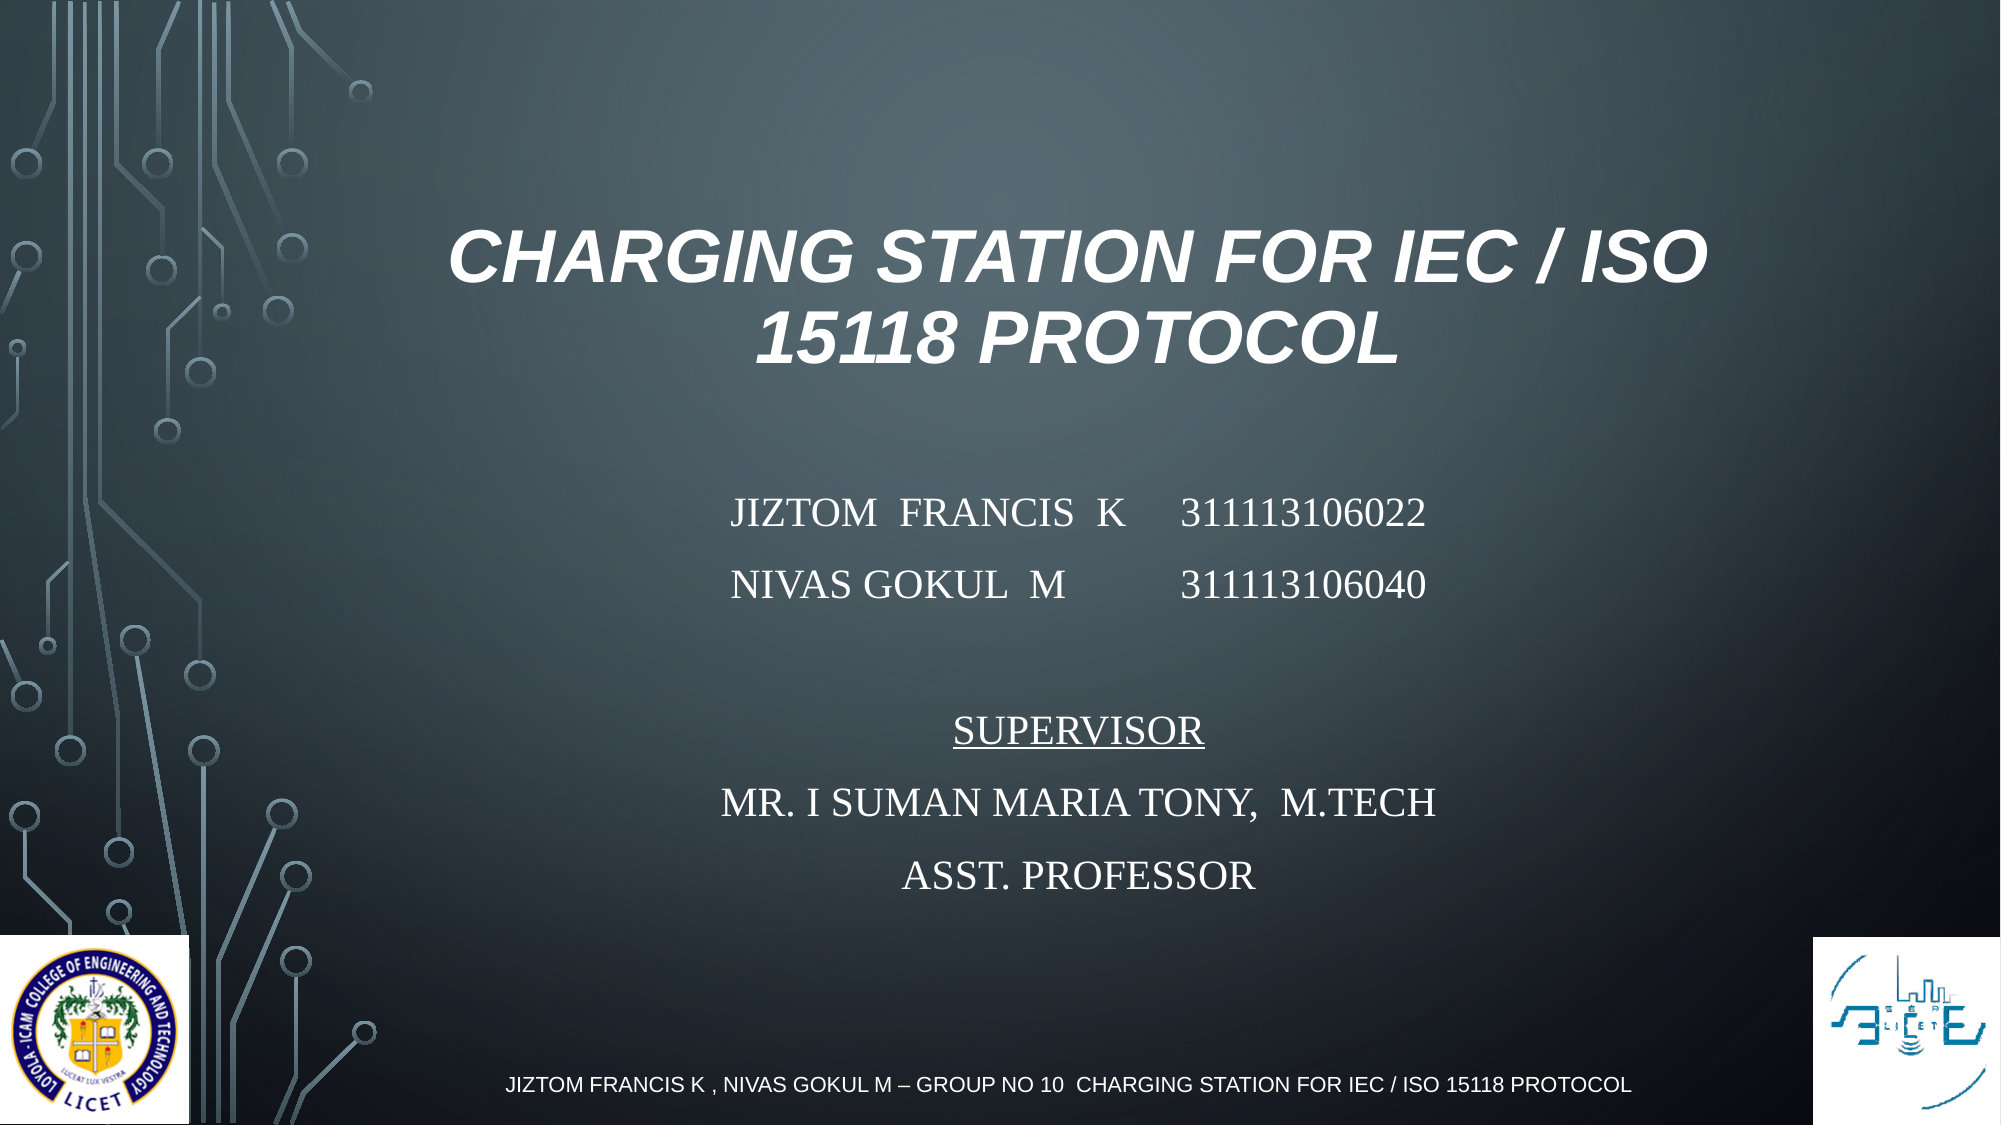

# Charging station for iec / iso 15118 protocol
Jiztom  Francis  k	311113106022
Nivas gokul  m	311113106040

Supervisor
Mr. I suman Maria tony,  M.Tech
ASST. PROFESSOR
JIZTOM FRANCIS K , NIVAS GOKUL M – GROUP NO 10  CHARGING STATION FOR IEC / ISO 15118 PROTOCOL